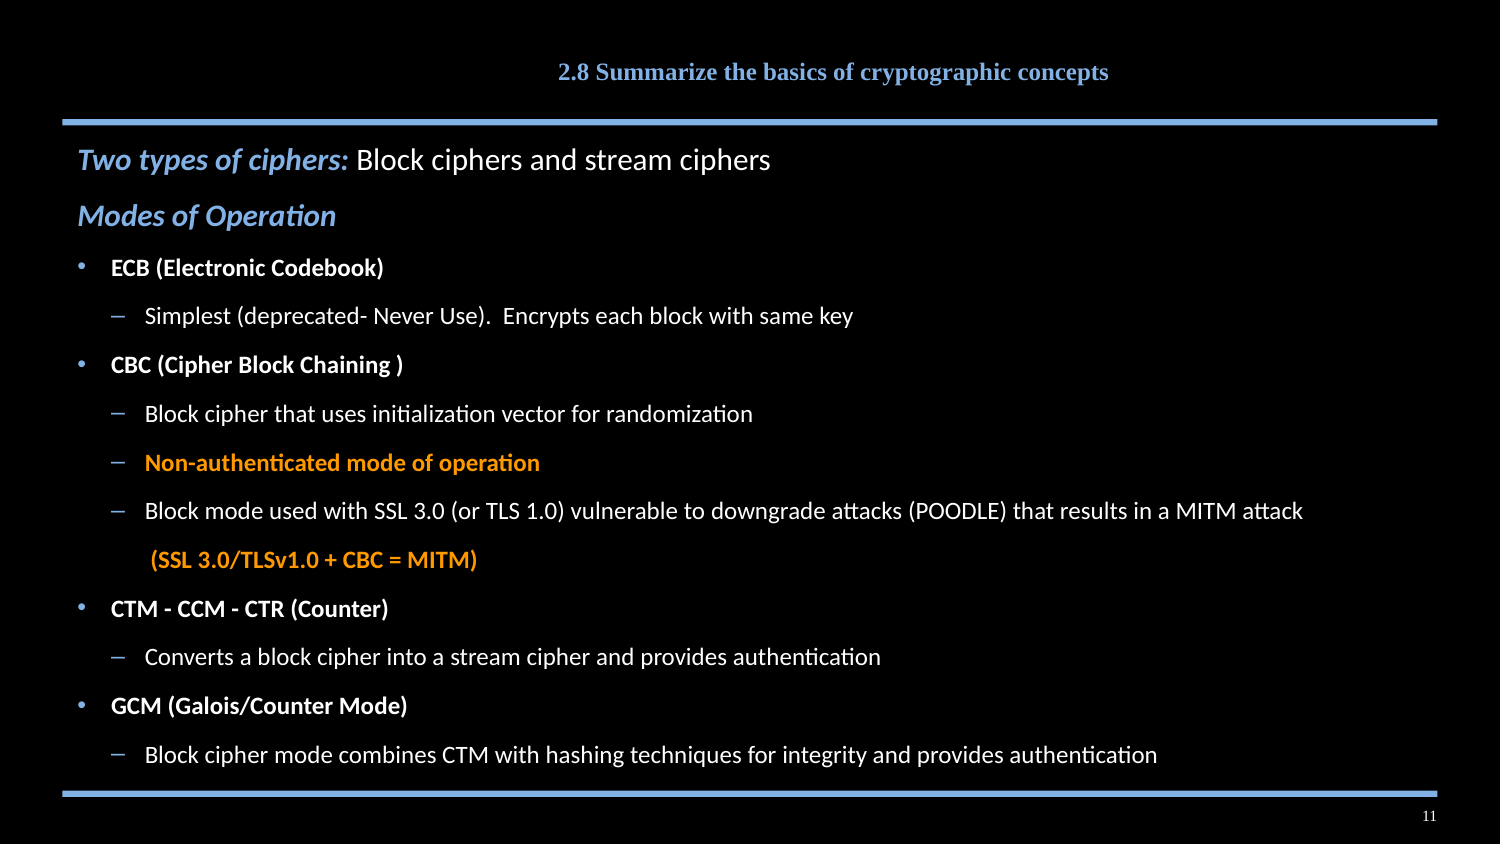

# 2.8 Summarize the basics of cryptographic concepts
Two types of ciphers: Block ciphers and stream ciphers
Modes of Operation
ECB (Electronic Codebook)
Simplest (deprecated- Never Use).  Encrypts each block with same key
CBC (Cipher Block Chaining )
Block cipher that uses initialization vector for randomization
Non-authenticated mode of operation
Block mode used with SSL 3.0 (or TLS 1.0) vulnerable to downgrade attacks (POODLE) that results in a MITM attack
 (SSL 3.0/TLSv1.0 + CBC = MITM)
CTM - CCM - CTR (Counter)
Converts a block cipher into a stream cipher and provides authentication
GCM (Galois/Counter Mode)
Block cipher mode combines CTM with hashing techniques for integrity and provides authentication

11